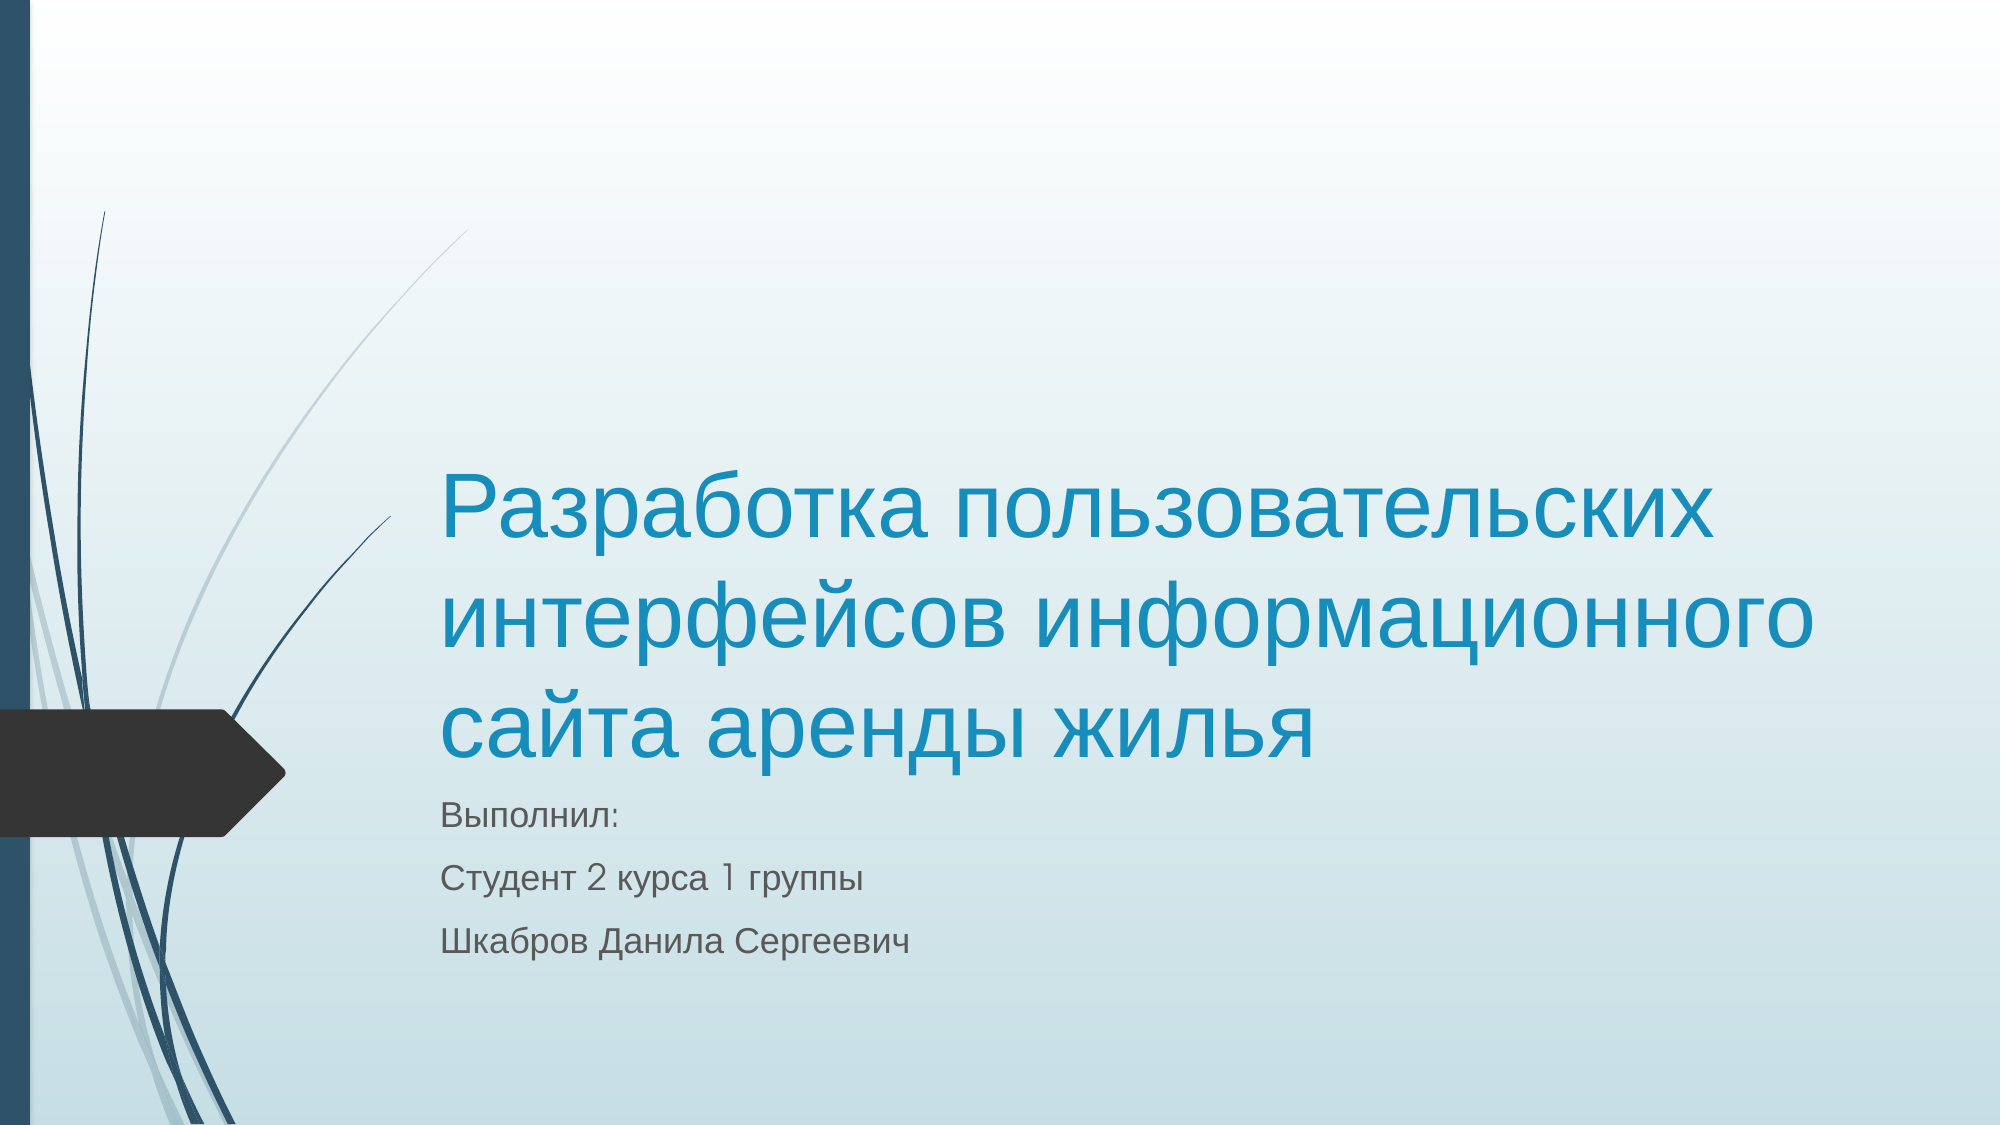

# Разработка пользовательских интерфейсов информационного сайта аренды жилья
Выполнил:
Студент 2 курса 1 группы
Шкабров Данила Сергеевич